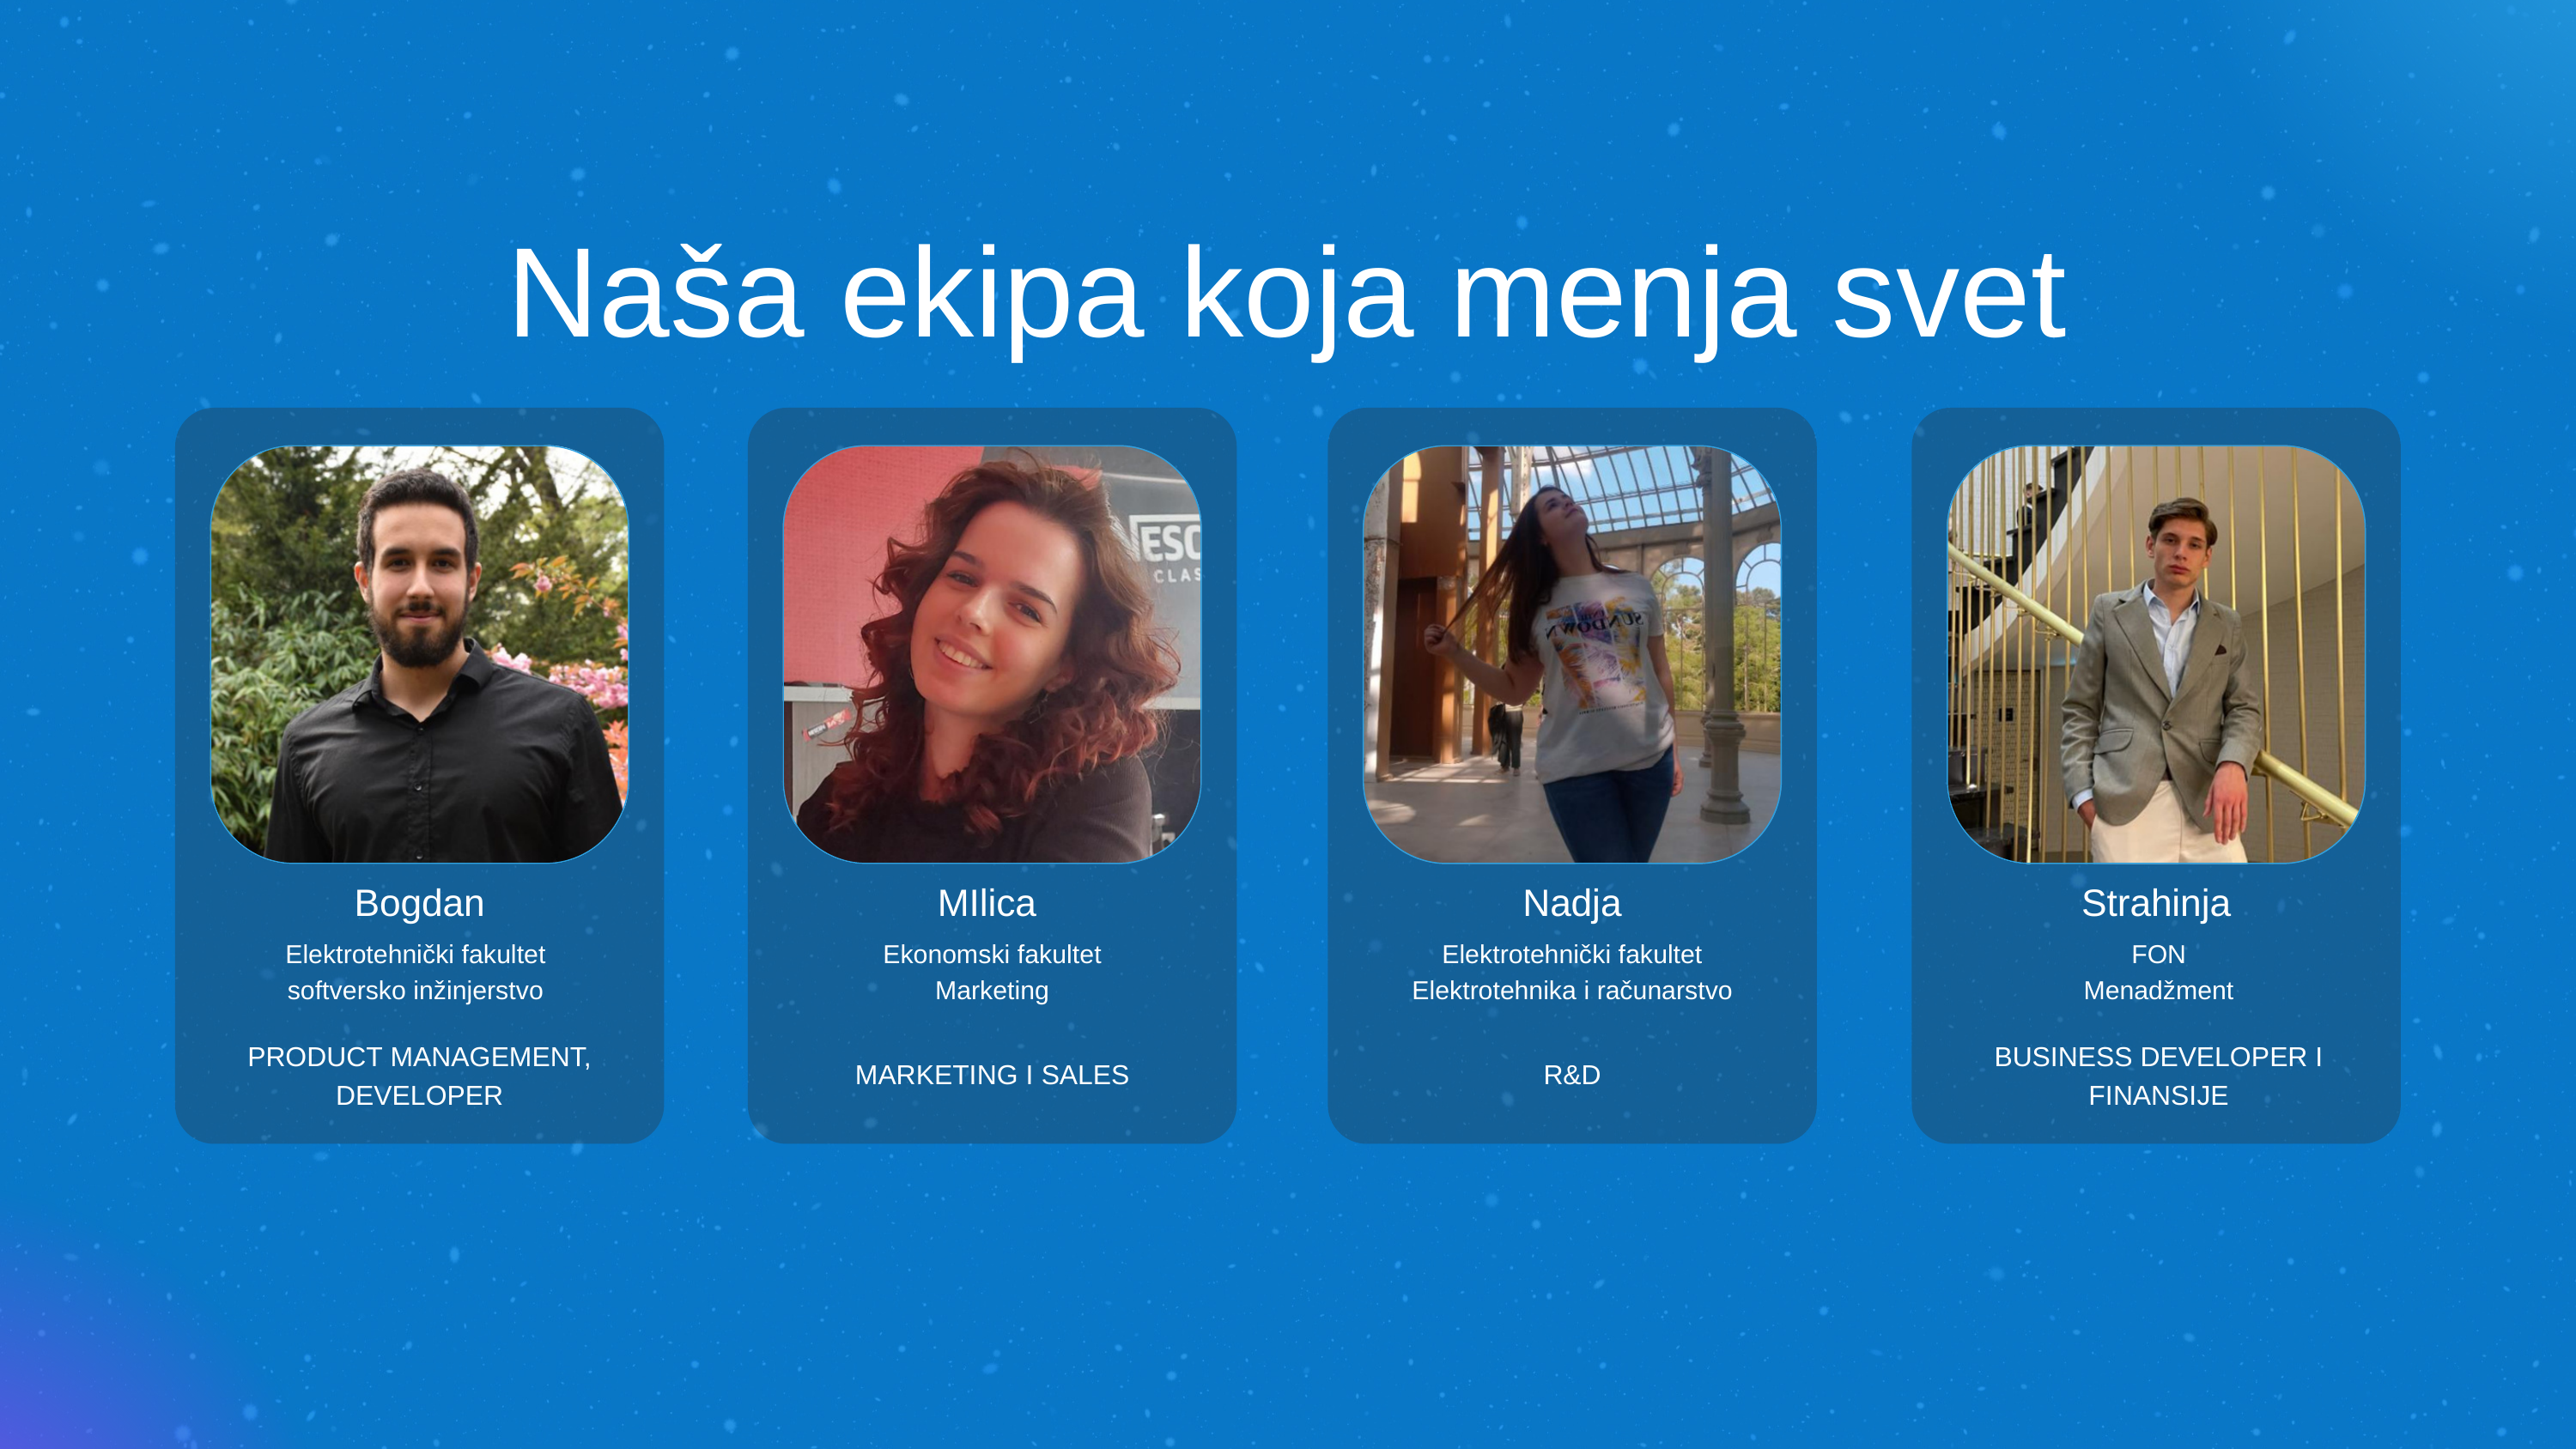

Naša ekipa koja menja svet

Bogdan
MIlica
Nadja
Strahinja
Ekonomski fakultet
Marketing
FON
Menadžment
Elektrotehnički fakultet
softversko inžinjerstvo
Elektrotehnički fakultet
Elektrotehnika i računarstvo
BUSINESS DEVELOPER I FINANSIJE
PRODUCT MANAGEMENT,
DEVELOPER
MARKETING I SALES
R&D